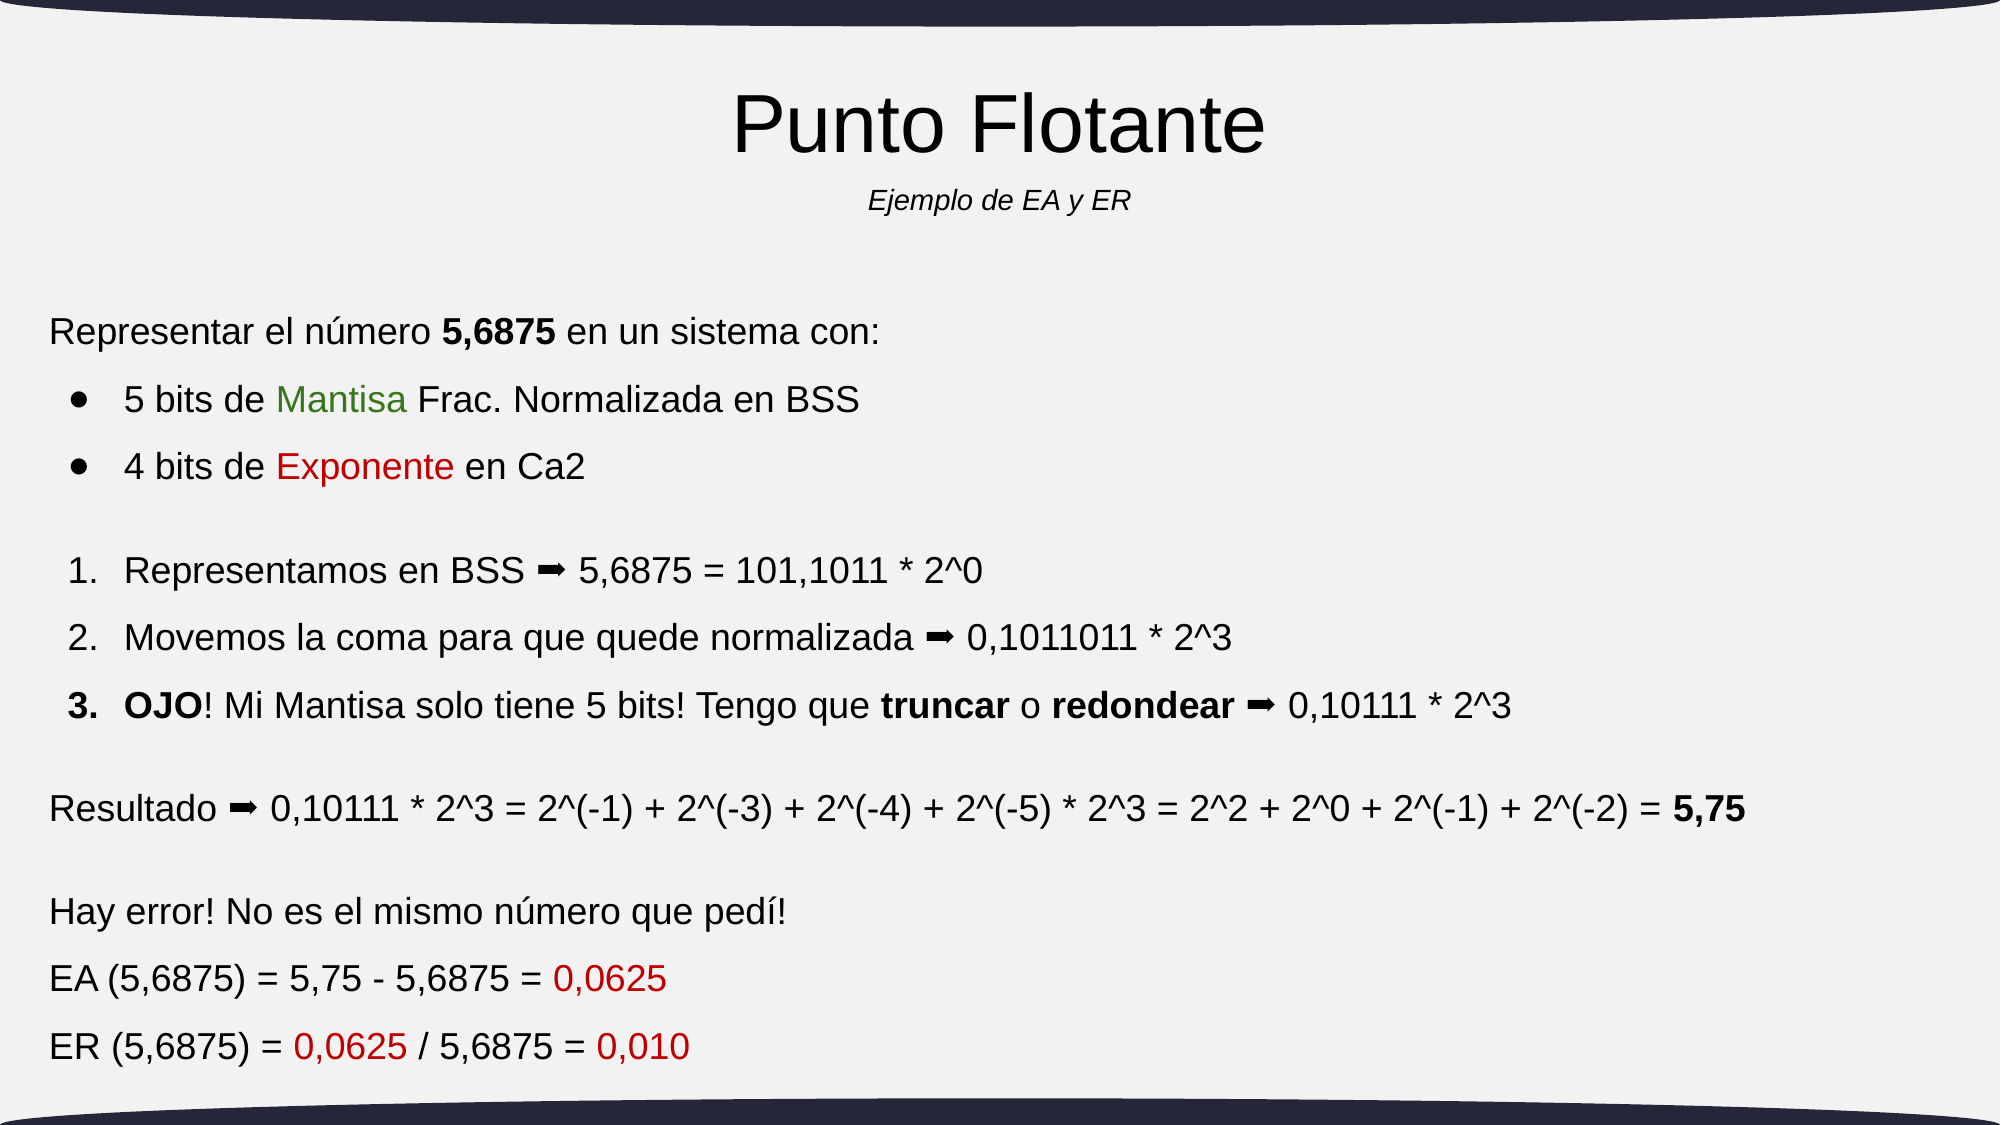

# Punto Flotante
Ejemplo de EA y ER

Representar el número 5,6875 en un sistema con:
5 bits de Mantisa Frac. Normalizada en BSS
4 bits de Exponente en Ca2
Representamos en BSS 🠲 5,6875 = 101,1011 * 2^0
Movemos la coma para que quede normalizada 🠲 0,1011011 * 2^3
OJO! Mi Mantisa solo tiene 5 bits! Tengo que truncar o redondear 🠲 0,10111 * 2^3
Resultado 🠲 0,10111 * 2^3 = 2^(-1) + 2^(-3) + 2^(-4) + 2^(-5) * 2^3 = 2^2 + 2^0 + 2^(-1) + 2^(-2) = 5,75
Hay error! No es el mismo número que pedí!
EA (5,6875) = 5,75 - 5,6875 = 0,0625
ER (5,6875) = 0,0625 / 5,6875 = 0,010